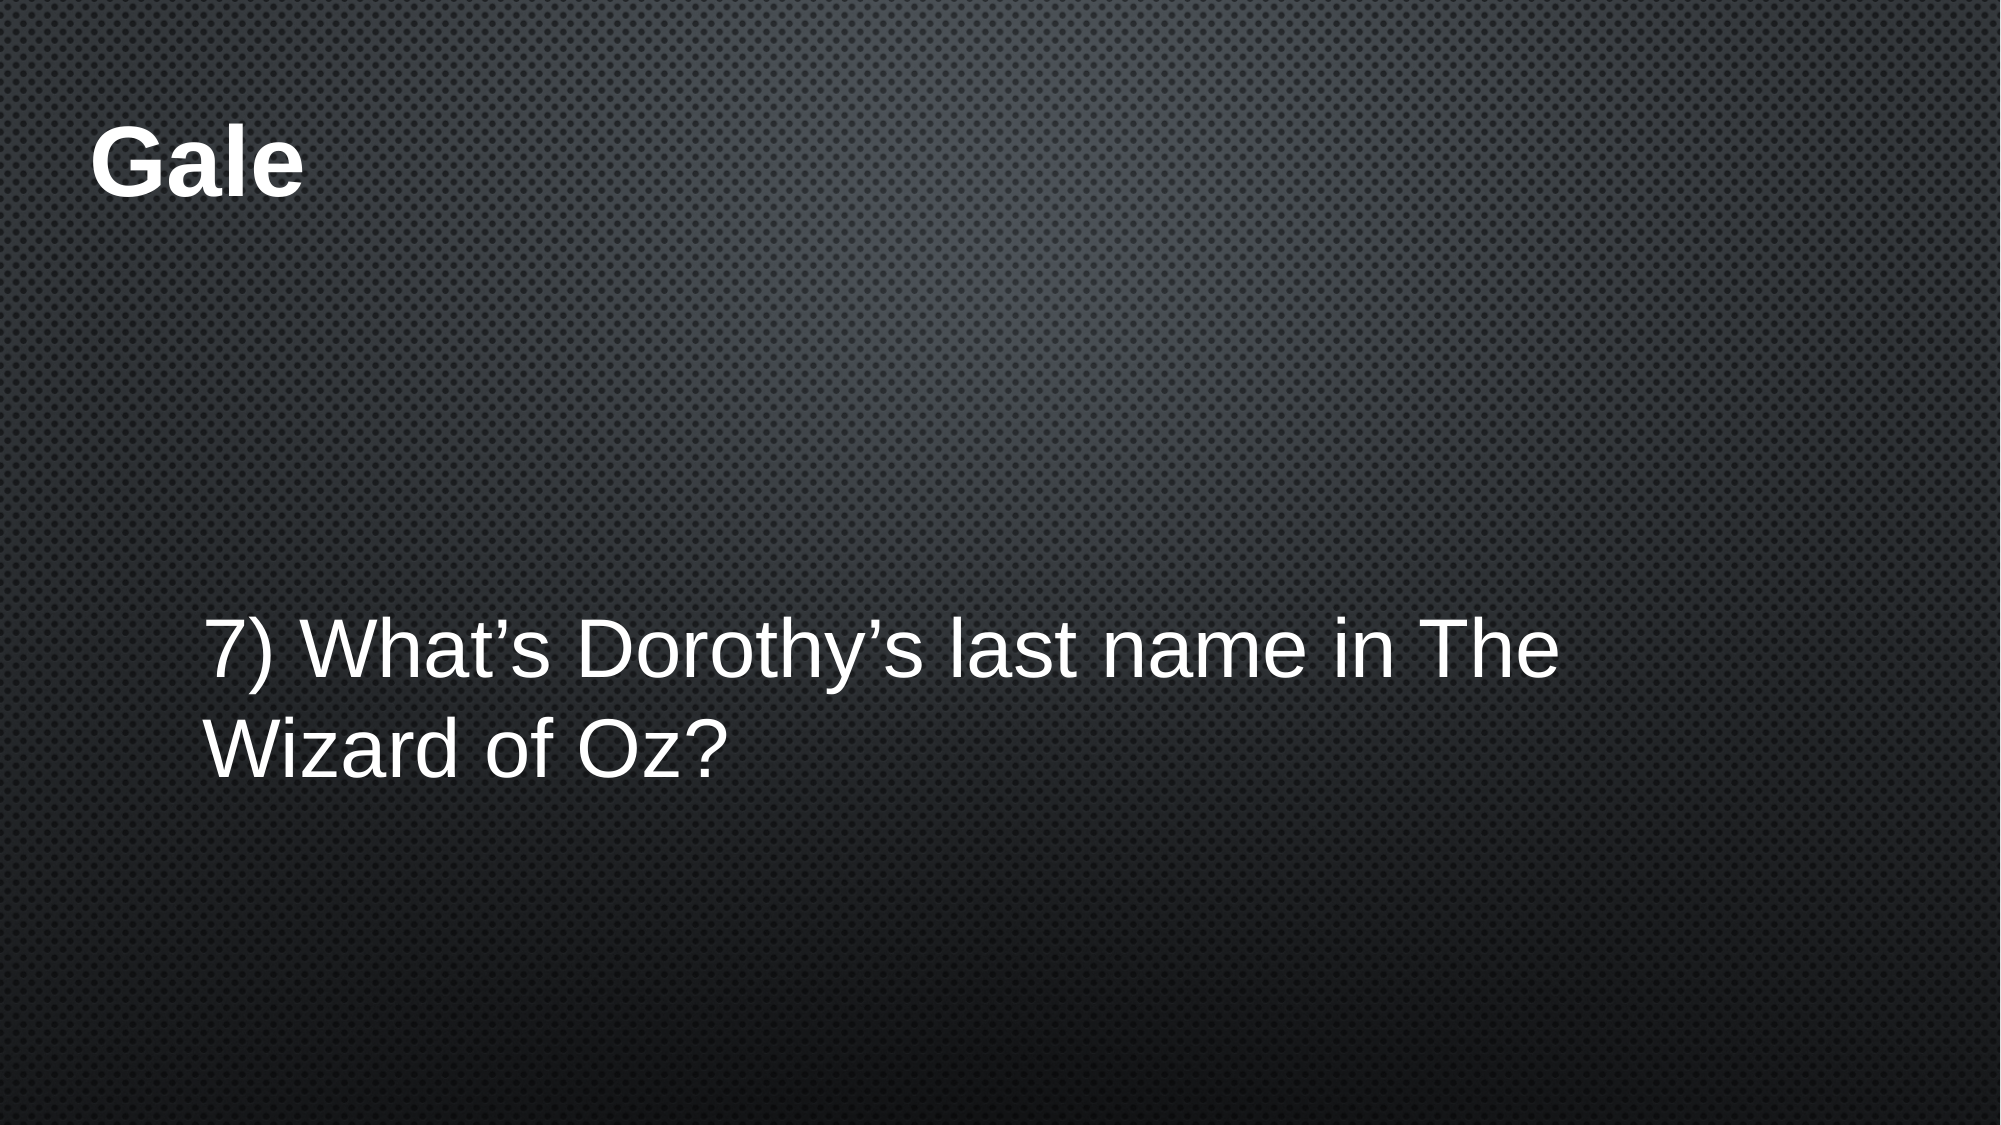

# Gale
7) What’s Dorothy’s last name in The Wizard of Oz?